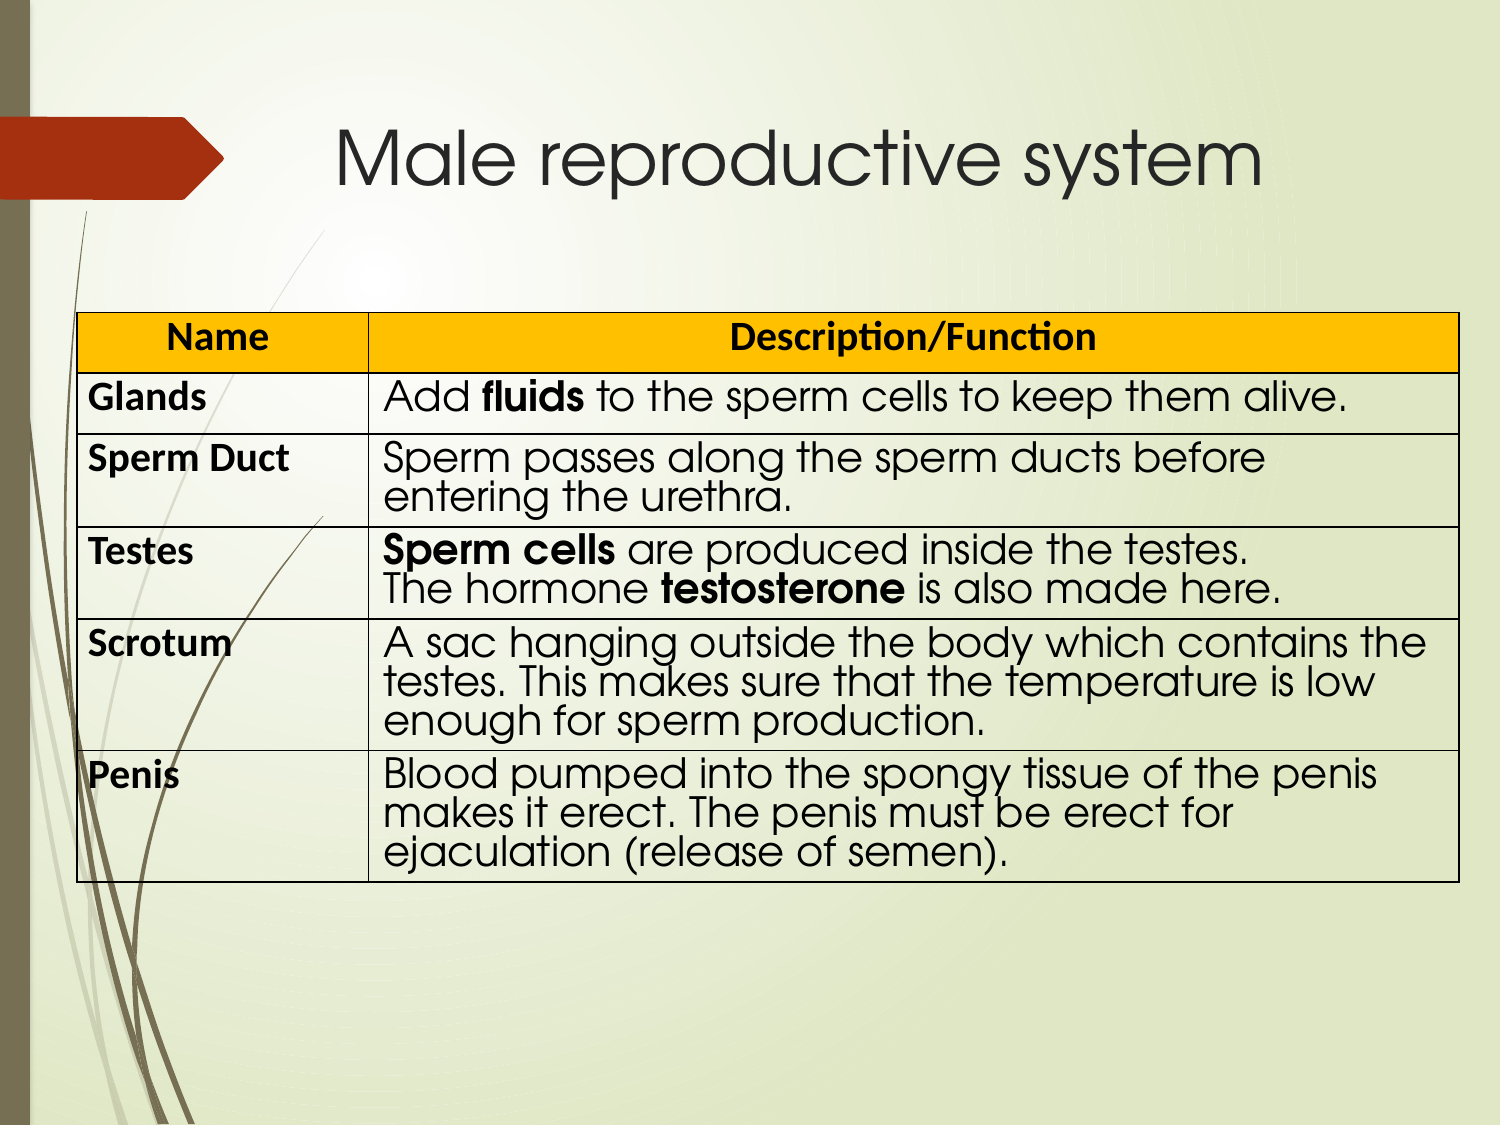

# Male reproductive system
| Name | Description/Function |
| --- | --- |
| Glands | Add fluids to the sperm cells to keep them alive. |
| Sperm Duct | Sperm passes along the sperm ducts before entering the urethra. |
| Testes | Sperm cells are produced inside the testes. The hormone testosterone is also made here. |
| Scrotum | A sac hanging outside the body which contains the testes. This makes sure that the temperature is low enough for sperm production. |
| Penis | Blood pumped into the spongy tissue of the penis makes it erect. The penis must be erect for ejaculation (release of semen). |